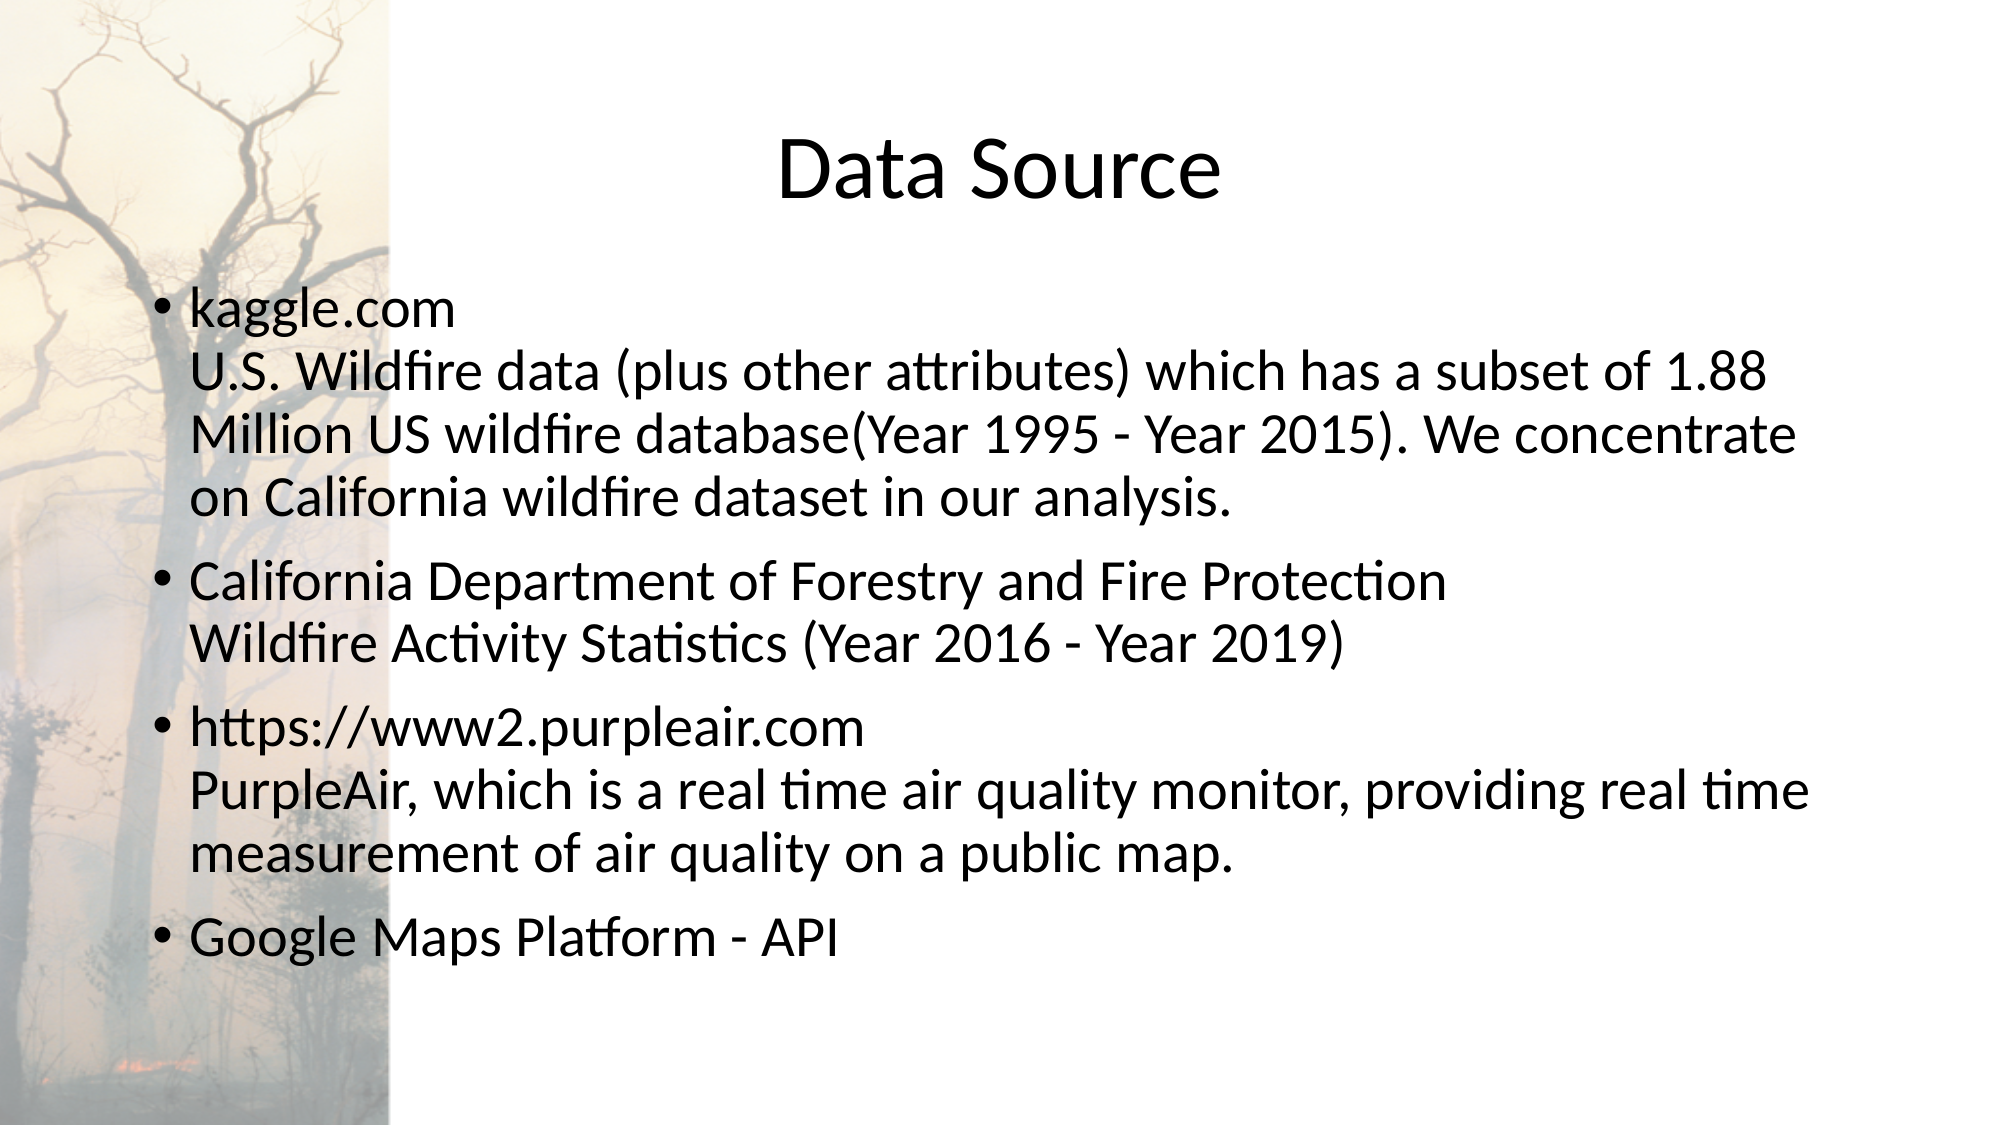

# Data Source
kaggle.com
U.S. Wildfire data (plus other attributes) which has a subset of 1.88 Million US wildfire database(Year 1995 - Year 2015). We concentrate on California wildfire dataset in our analysis.
California Department of Forestry and Fire Protection
Wildfire Activity Statistics (Year 2016 - Year 2019)
https://www2.purpleair.com
PurpleAir, which is a real time air quality monitor, providing real time measurement of air quality on a public map.
Google Maps Platform - API